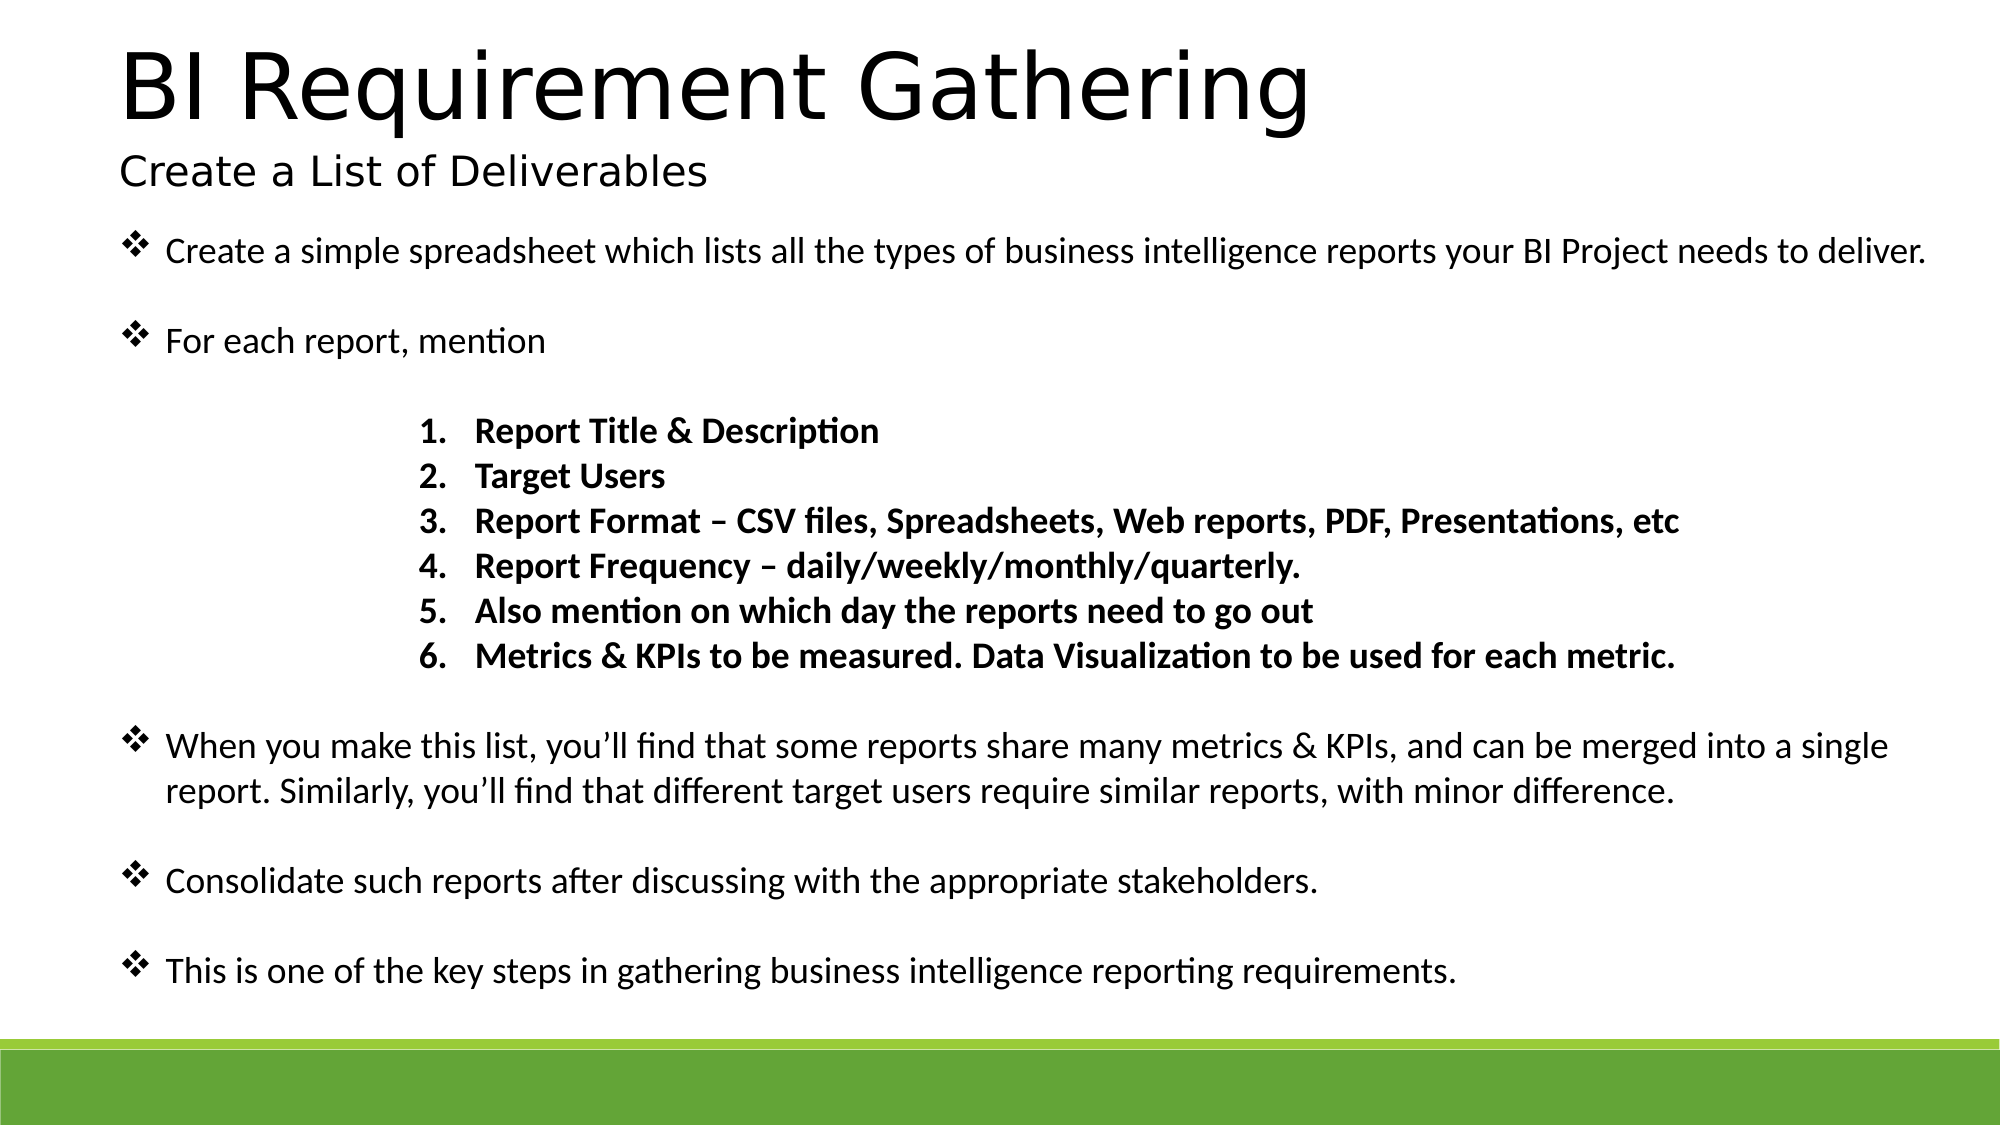

BI Requirement Gathering
Create a List of Deliverables
Create a simple spreadsheet which lists all the types of business intelligence reports your BI Project needs to deliver.

For each report, mention

Report Title & Description
Target Users
Report Format – CSV files, Spreadsheets, Web reports, PDF, Presentations, etc
Report Frequency – daily/weekly/monthly/quarterly.
Also mention on which day the reports need to go out
Metrics & KPIs to be measured. Data Visualization to be used for each metric.

When you make this list, you’ll find that some reports share many metrics & KPIs, and can be merged into a single report. Similarly, you’ll find that different target users require similar reports, with minor difference.

Consolidate such reports after discussing with the appropriate stakeholders.

This is one of the key steps in gathering business intelligence reporting requirements.